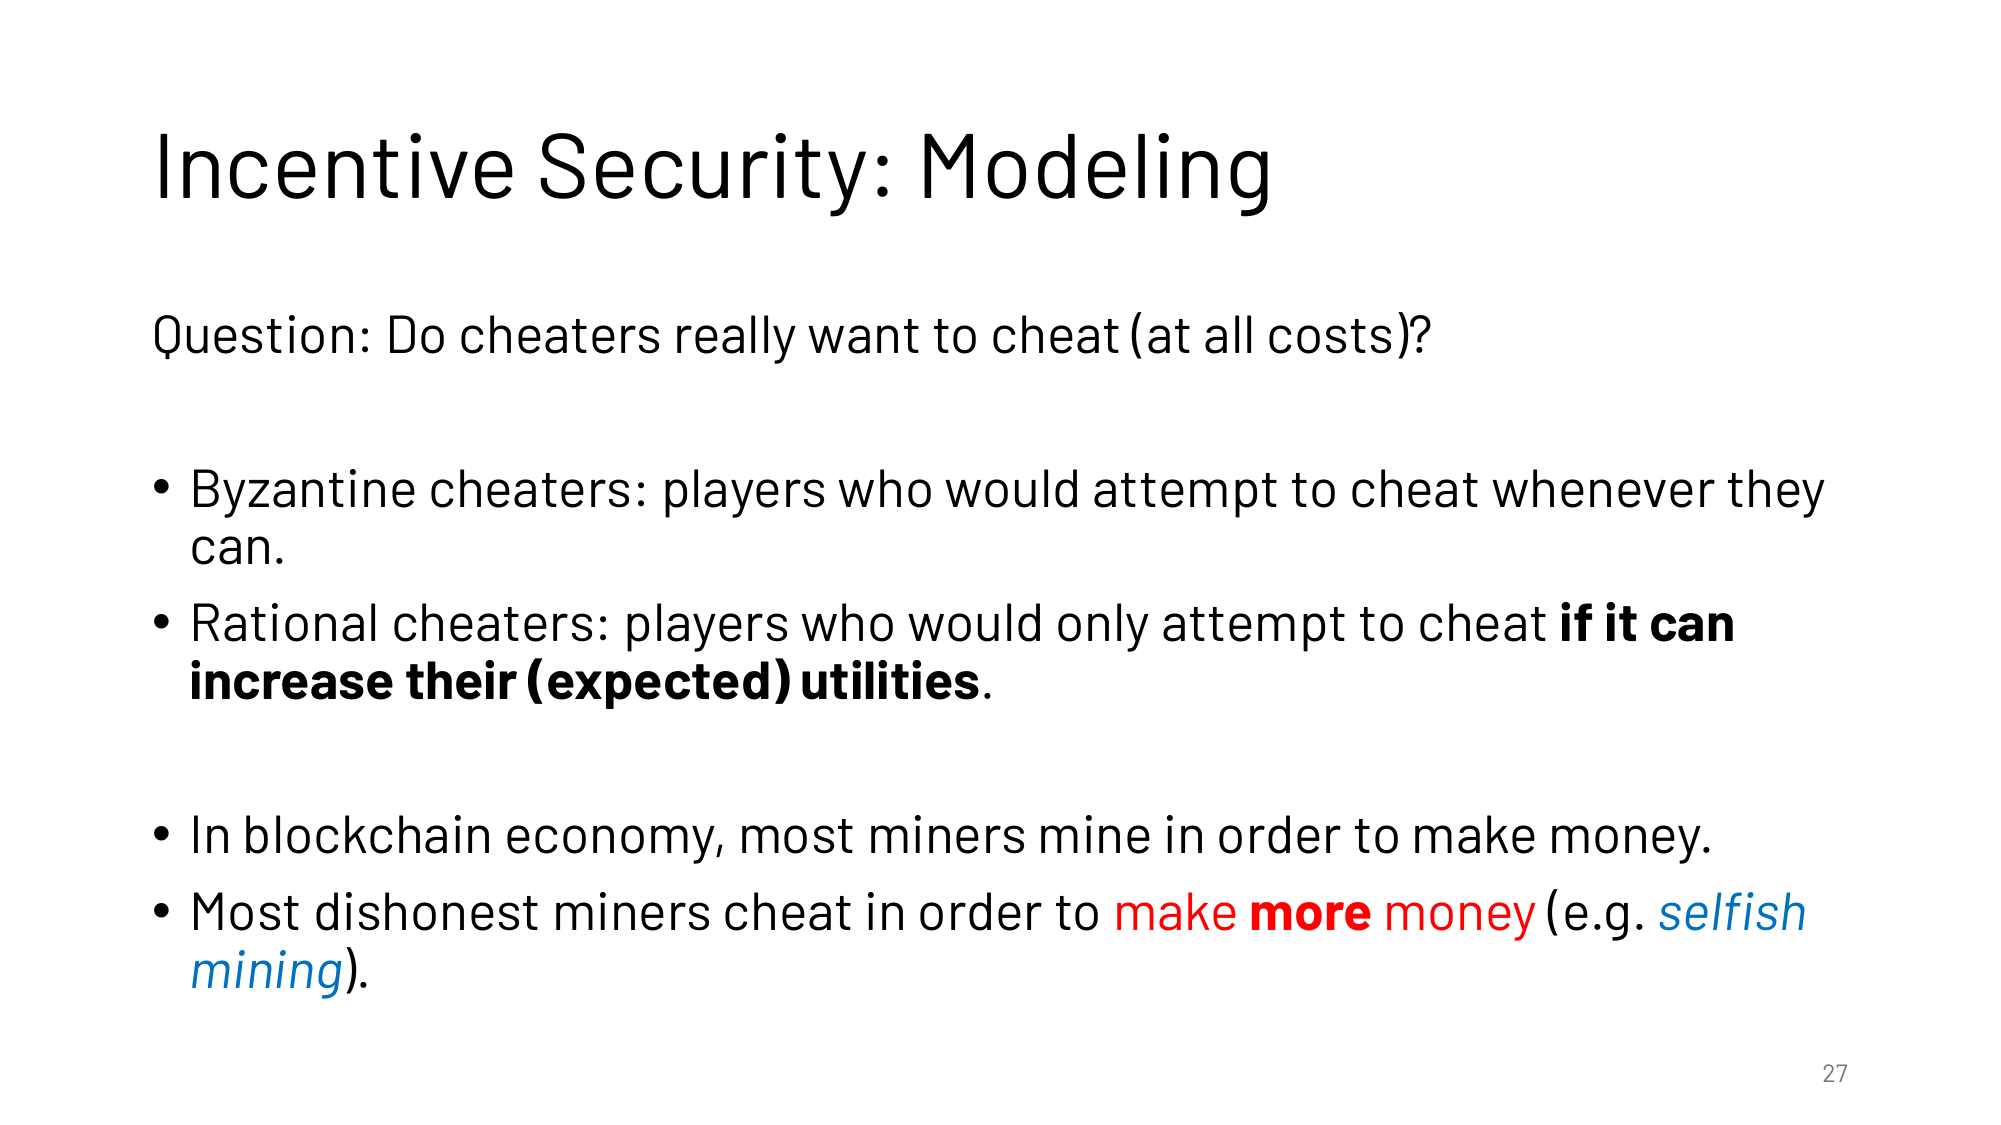

# Incentive Security: Modeling
Question: Do cheaters really want to cheat (at all costs)?

Byzantine cheaters: players who would attempt to cheat whenever they can.
Rational cheaters: players who would only attempt to cheat if it can increase their (expected) utilities.

In blockchain economy, most miners mine in order to make money.
Most dishonest miners cheat in order to make more money (e.g. selfish mining).
27